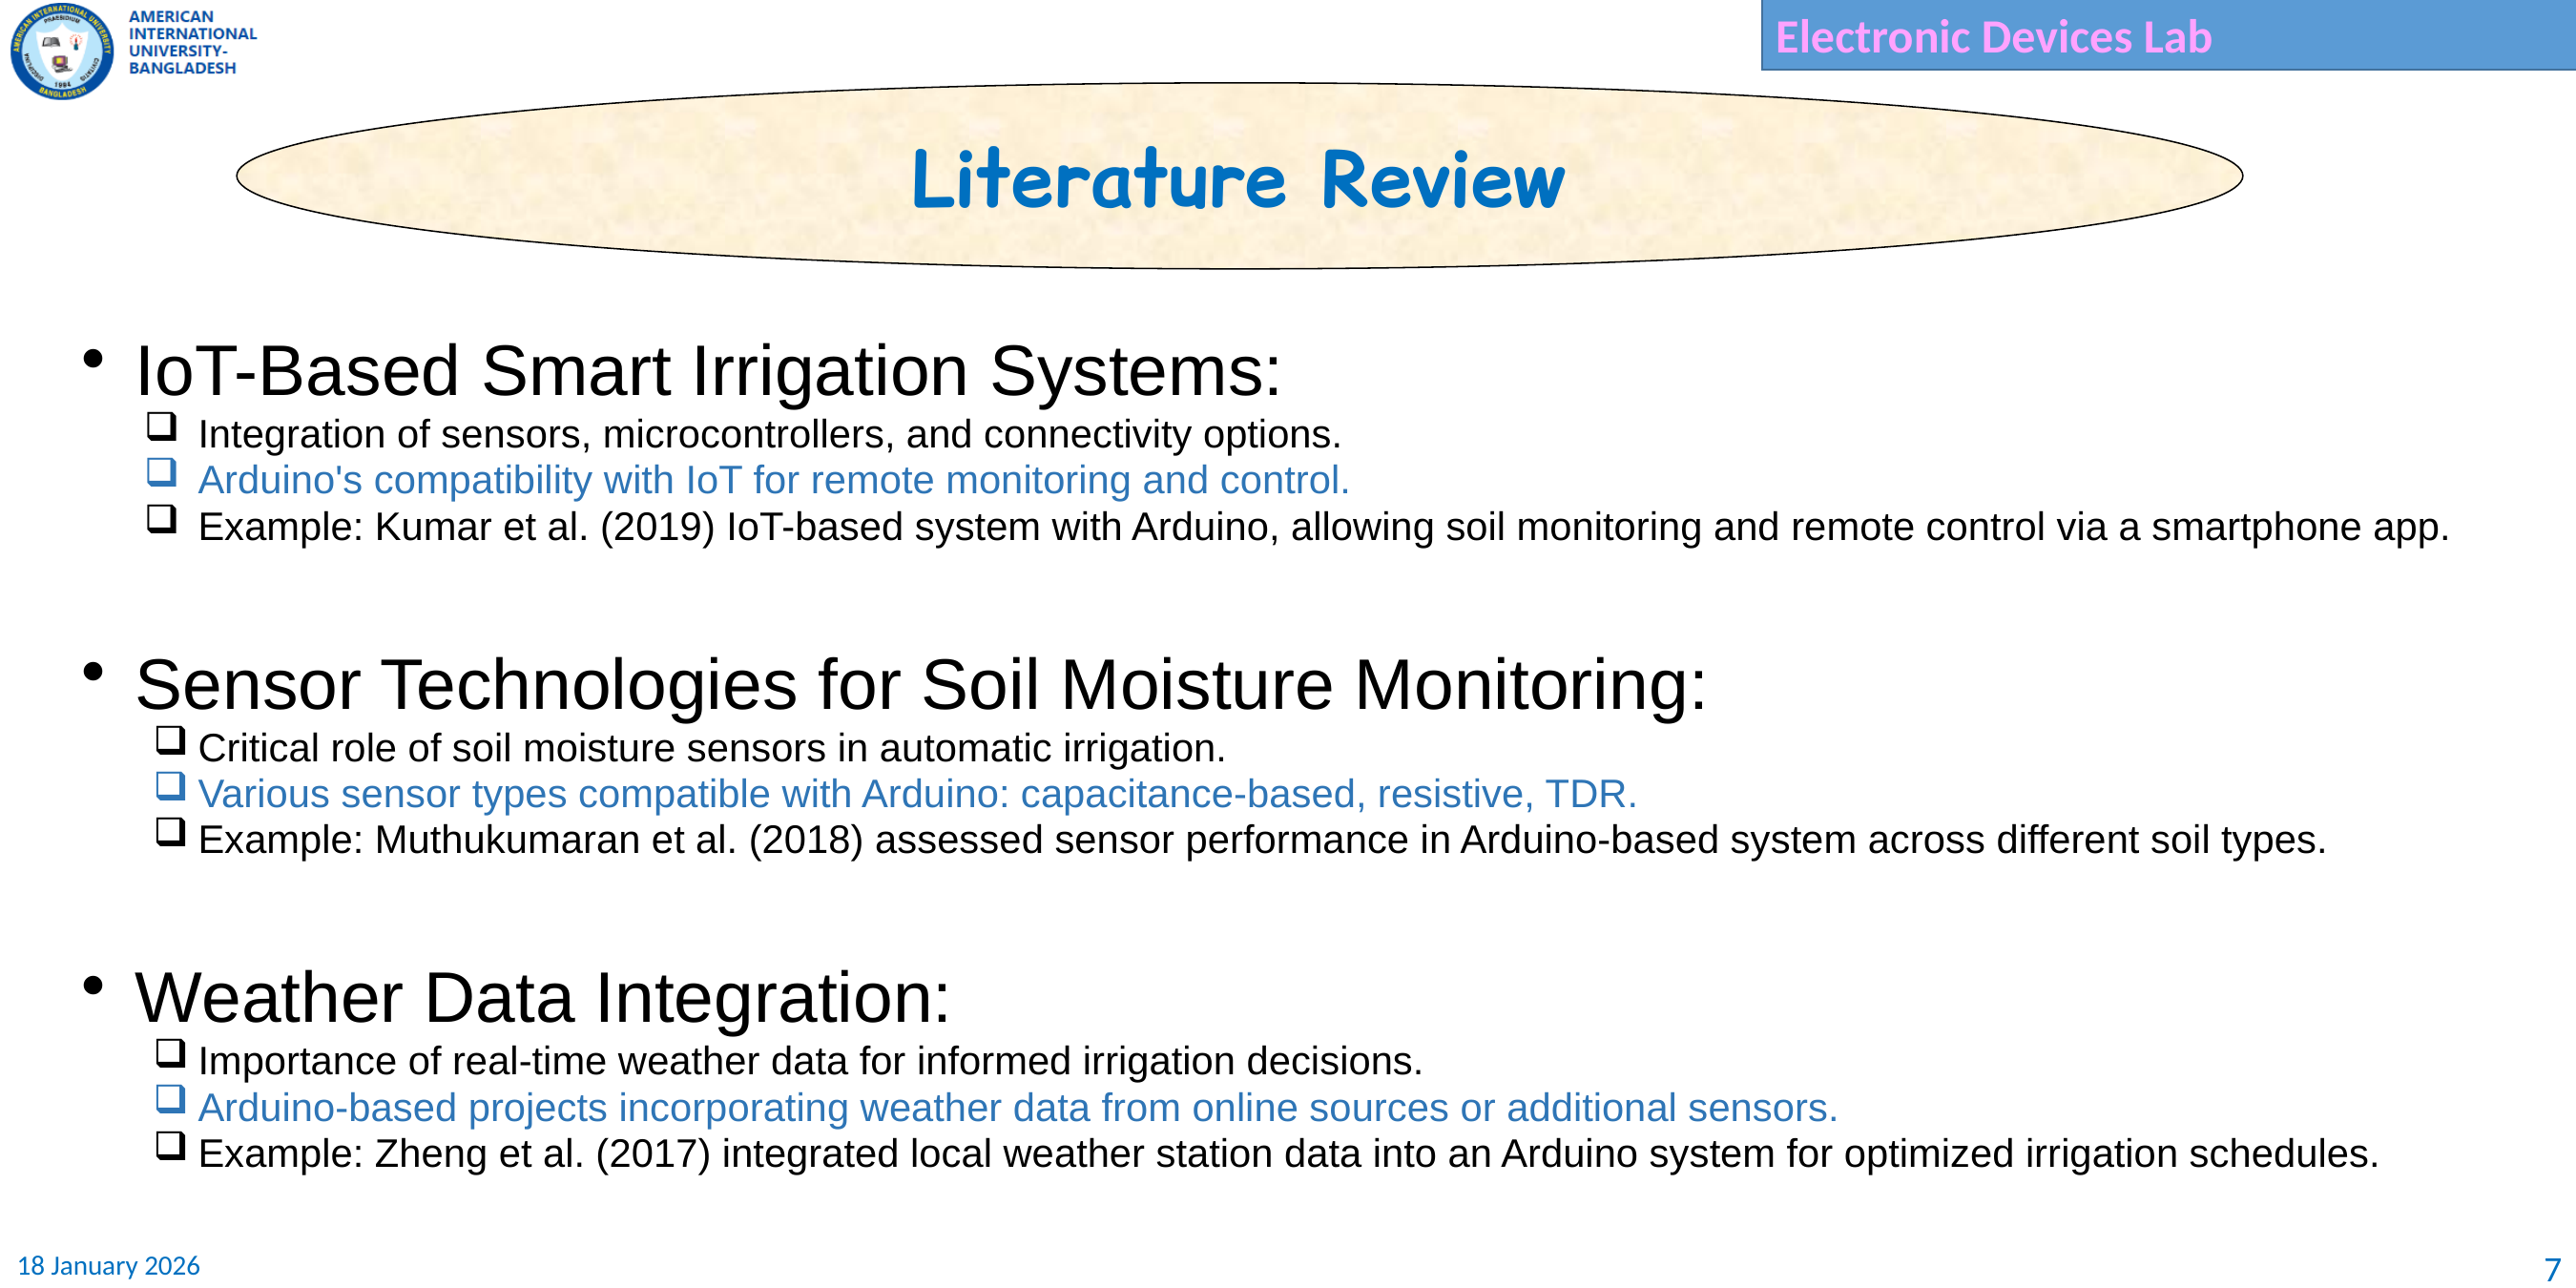

Literature Review
IoT-Based Smart Irrigation Systems:
Integration of sensors, microcontrollers, and connectivity options.
Arduino's compatibility with IoT for remote monitoring and control.
Example: Kumar et al. (2019) IoT-based system with Arduino, allowing soil monitoring and remote control via a smartphone app.

Sensor Technologies for Soil Moisture Monitoring:
Critical role of soil moisture sensors in automatic irrigation.
Various sensor types compatible with Arduino: capacitance-based, resistive, TDR.
Example: Muthukumaran et al. (2018) assessed sensor performance in Arduino-based system across different soil types.

Weather Data Integration:
Importance of real-time weather data for informed irrigation decisions.
Arduino-based projects incorporating weather data from online sources or additional sensors.
Example: Zheng et al. (2017) integrated local weather station data into an Arduino system for optimized irrigation schedules.
7